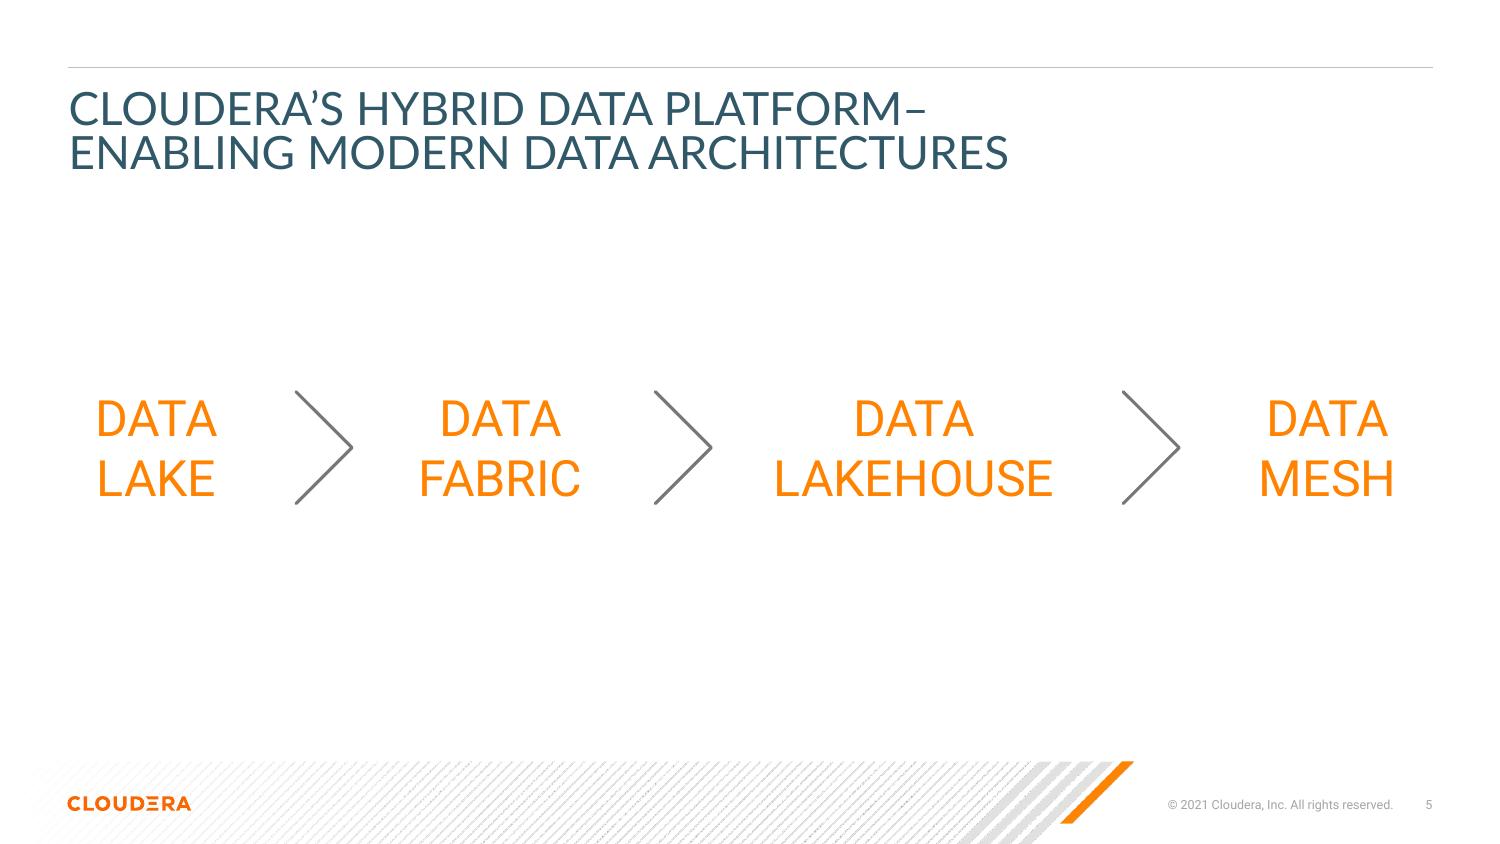

# CLOUDERA’S HYBRID DATA PLATFORM–
ENABLING MODERN DATA ARCHITECTURES

DATA LAKE
DATA FABRIC
DATA LAKEHOUSE
DATA MESH